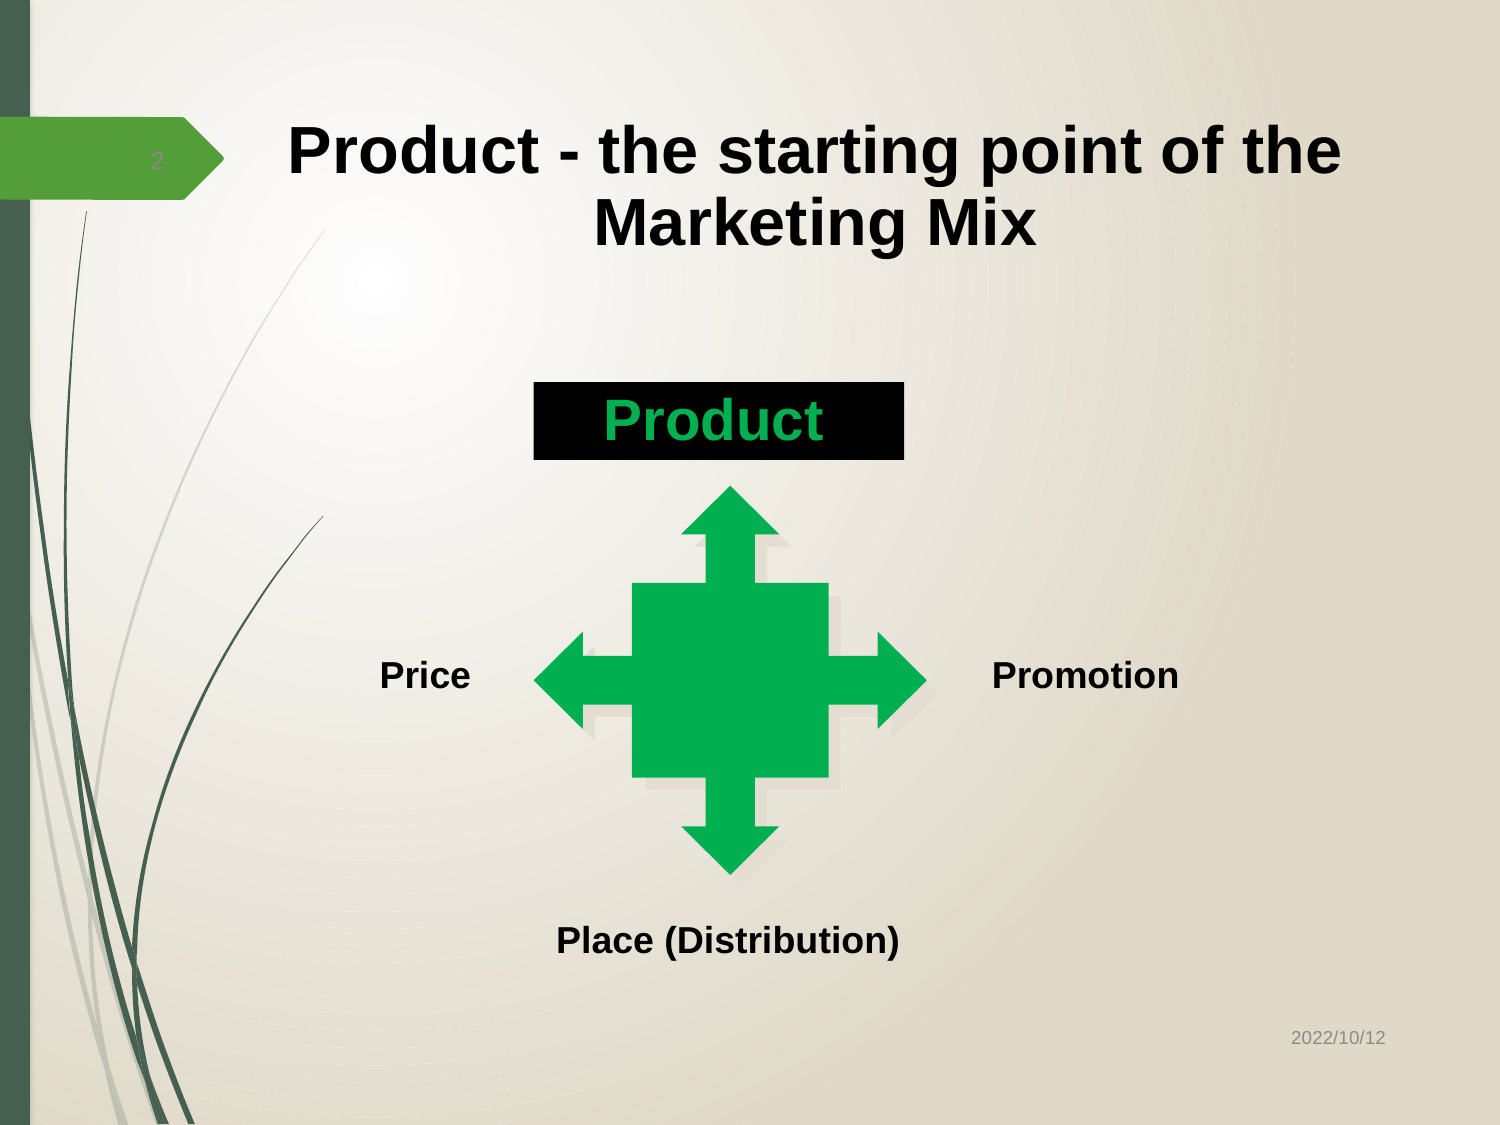

Product - the starting point of the
Marketing Mix
2
Product

Price
Promotion
Place (Distribution)
2022/10/12